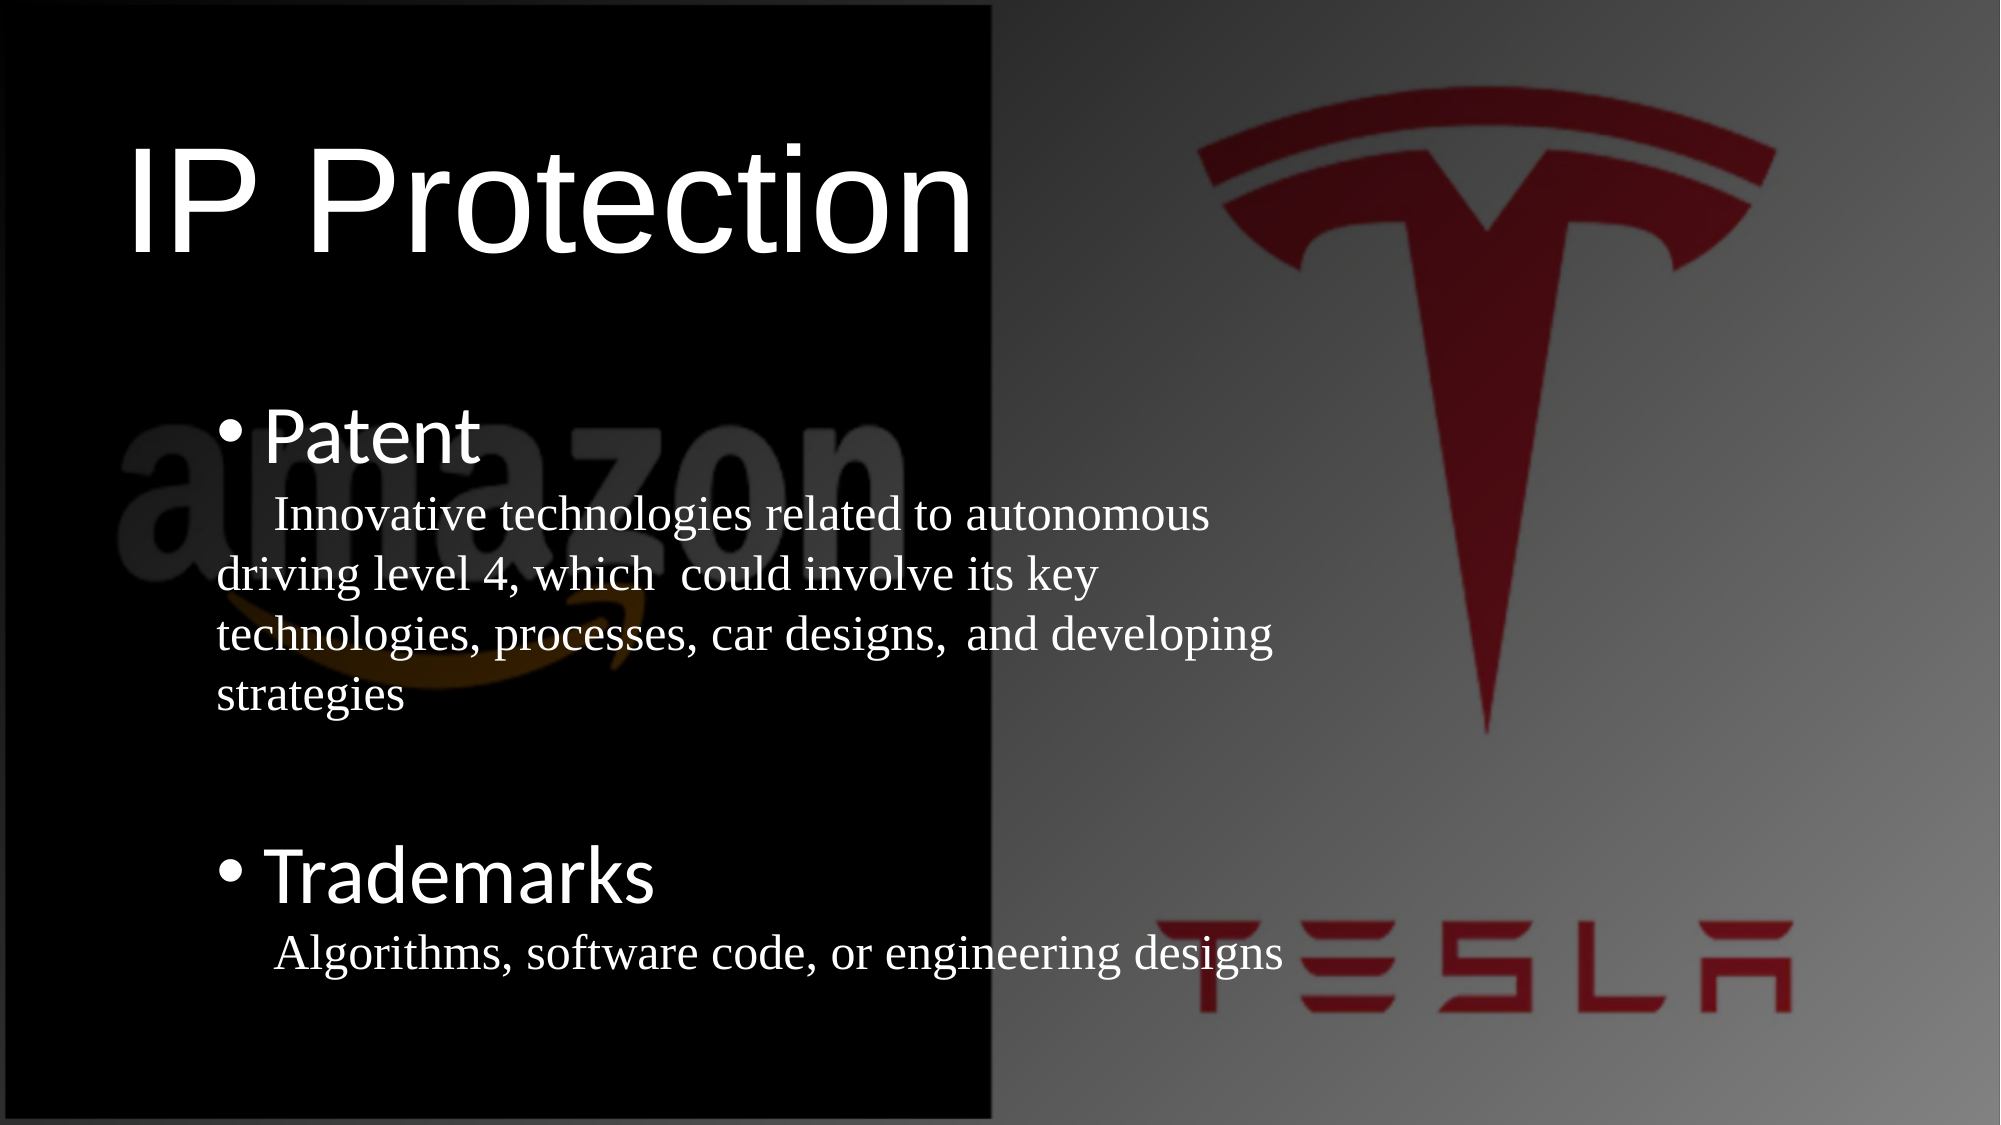

# IP Protection
Patent
      Innovative technologies related to autonomous driving level 4, which  could involve its key technologies, processes, car designs, 	and developing strategies

Trademarks
      Algorithms, software code, or engineering designs